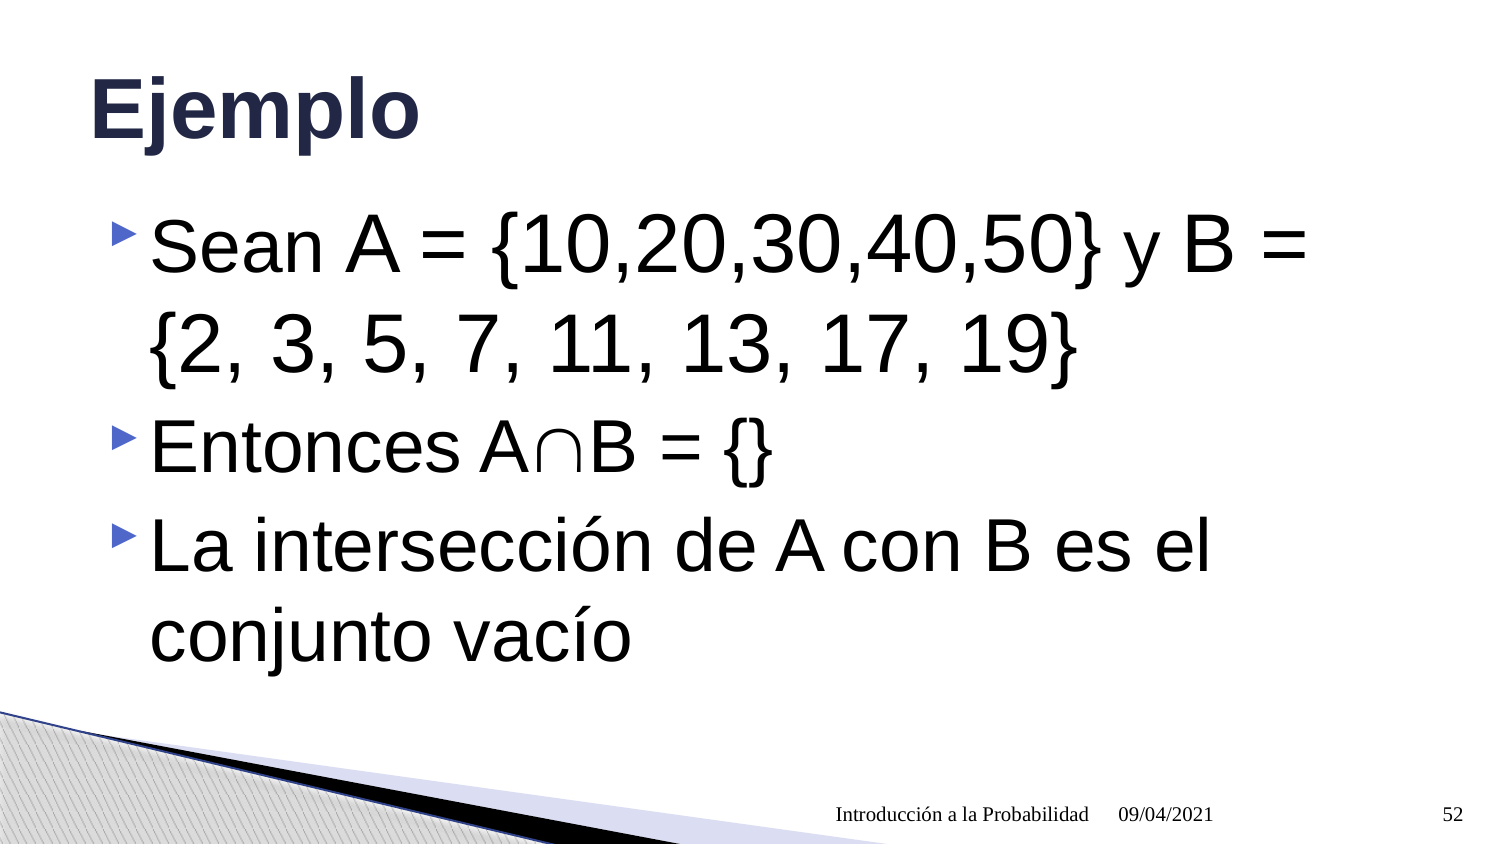

# Ejemplo
Sean A = {10,20,30,40,50} y B = {2, 3, 5, 7, 11, 13, 17, 19}
Entonces A∩B = {}
La intersección de A con B es el conjunto vacío
Introducción a la Probabilidad
09/04/2021
52